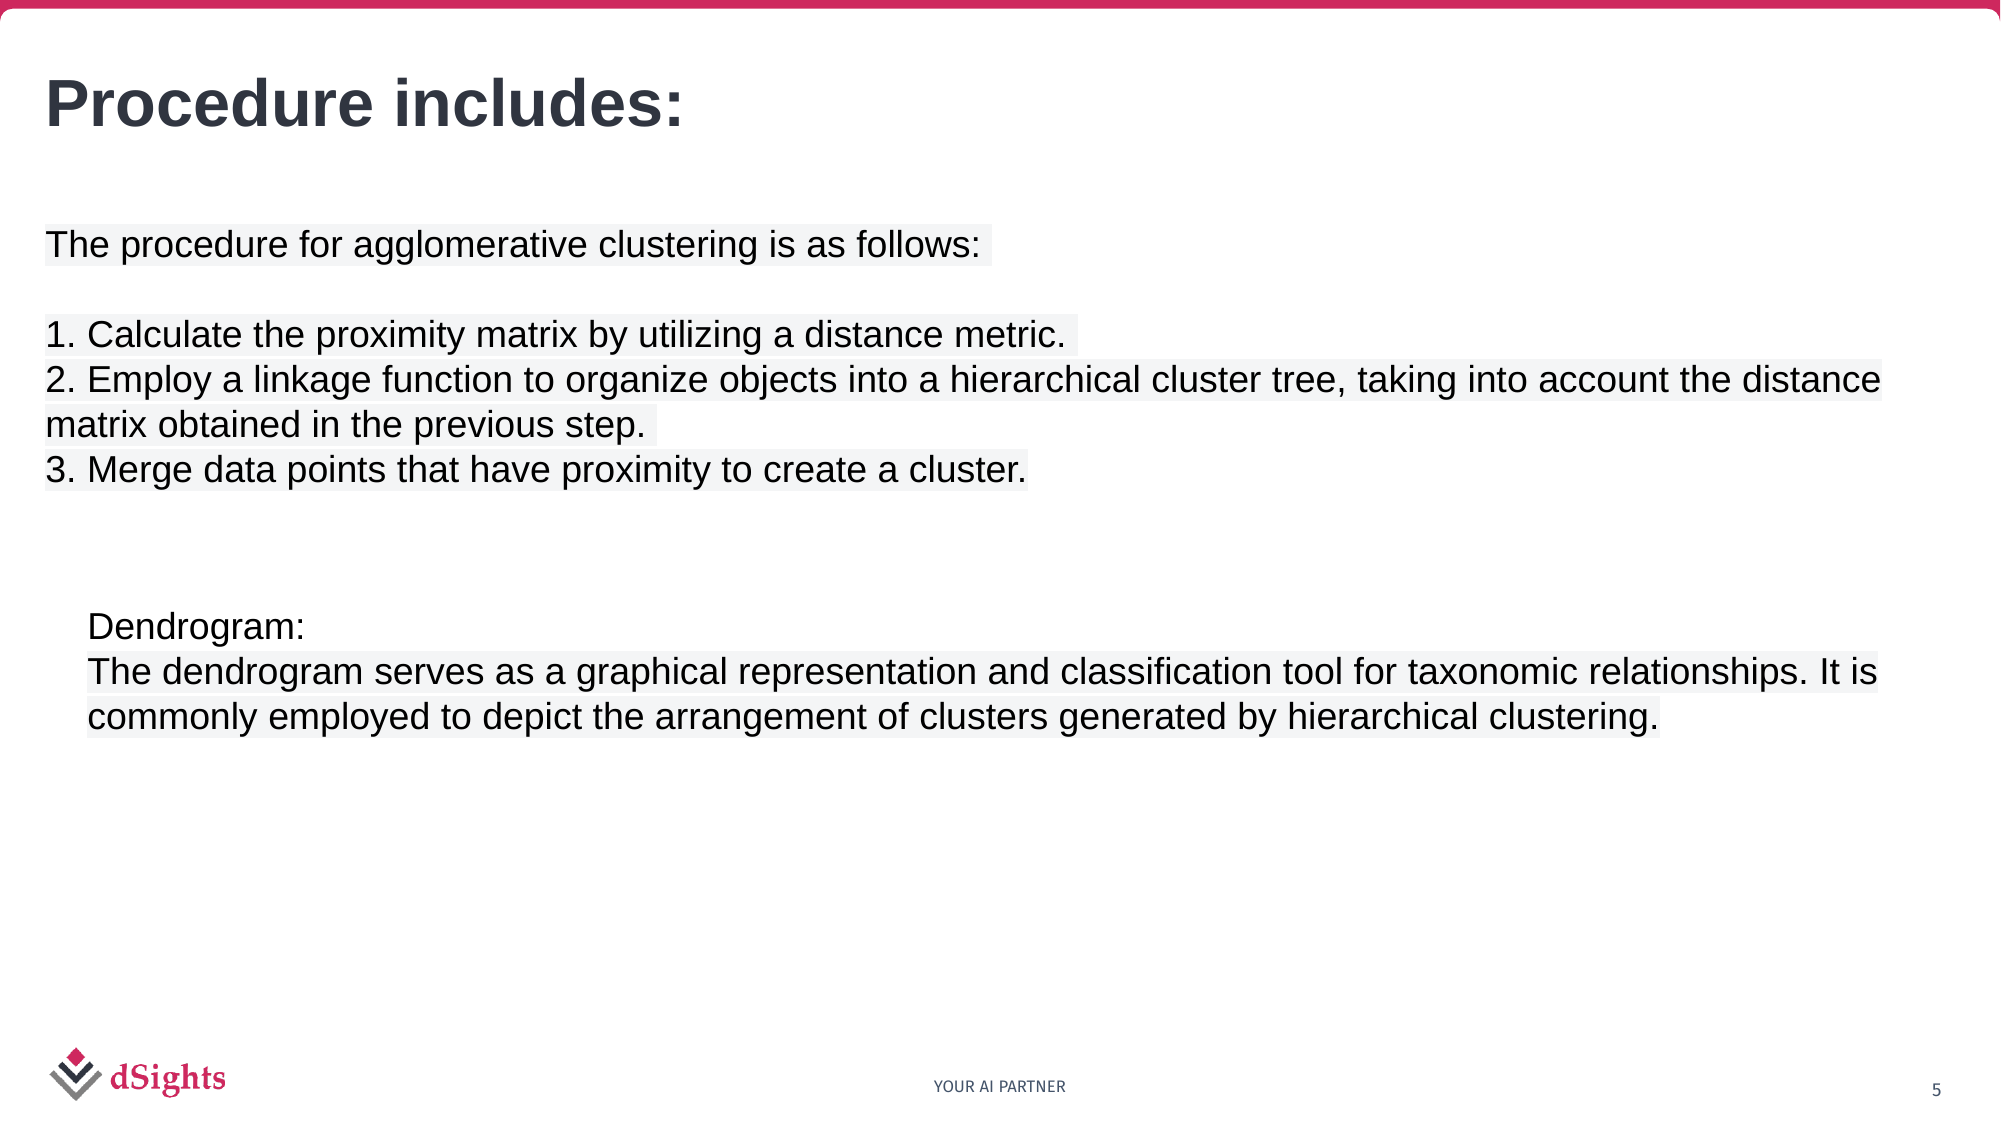

# Procedure includes: The procedure for agglomerative clustering is as follows: 1. Calculate the proximity matrix by utilizing a distance metric. 2. Employ a linkage function to organize objects into a hierarchical cluster tree, taking into account the distance matrix obtained in the previous step. 3. Merge data points that have proximity to create a cluster.
Dendrogram:
The dendrogram serves as a graphical representation and classification tool for taxonomic relationships. It is commonly employed to depict the arrangement of clusters generated by hierarchical clustering.
5